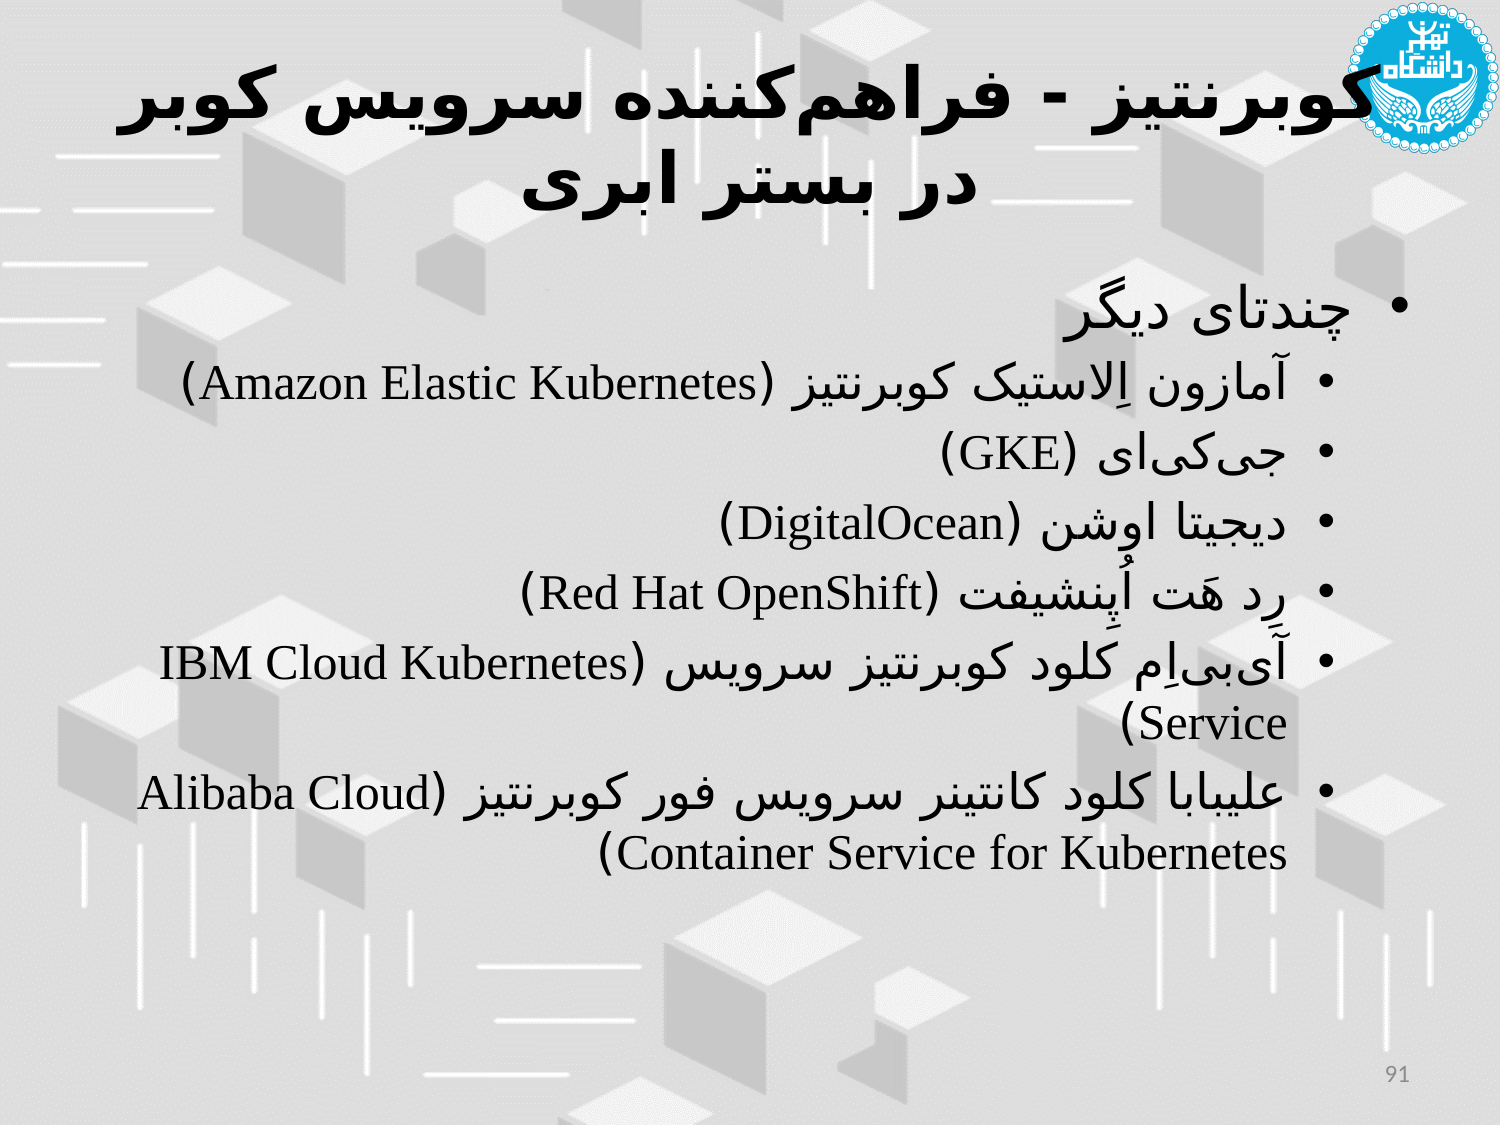

# کوبرنتیز - فراهم‌کننده سرویس کوبر در بستر ابری
چندتای دیگر
آمازون اِلاستیک کوبرنتیز (Amazon Elastic Kubernetes)
جی‌کی‌ای (GKE)
دیجیتا اوشن (DigitalOcean)
رِد هَت اُپِنشیفت (Red Hat OpenShift)
آی‌بی‌اِم کلود کوبرنتیز سرویس (IBM Cloud Kubernetes Service)
علیبابا کلود کانتینر سرویس فور کوبرنتیز (Alibaba Cloud Container Service for Kubernetes)

91